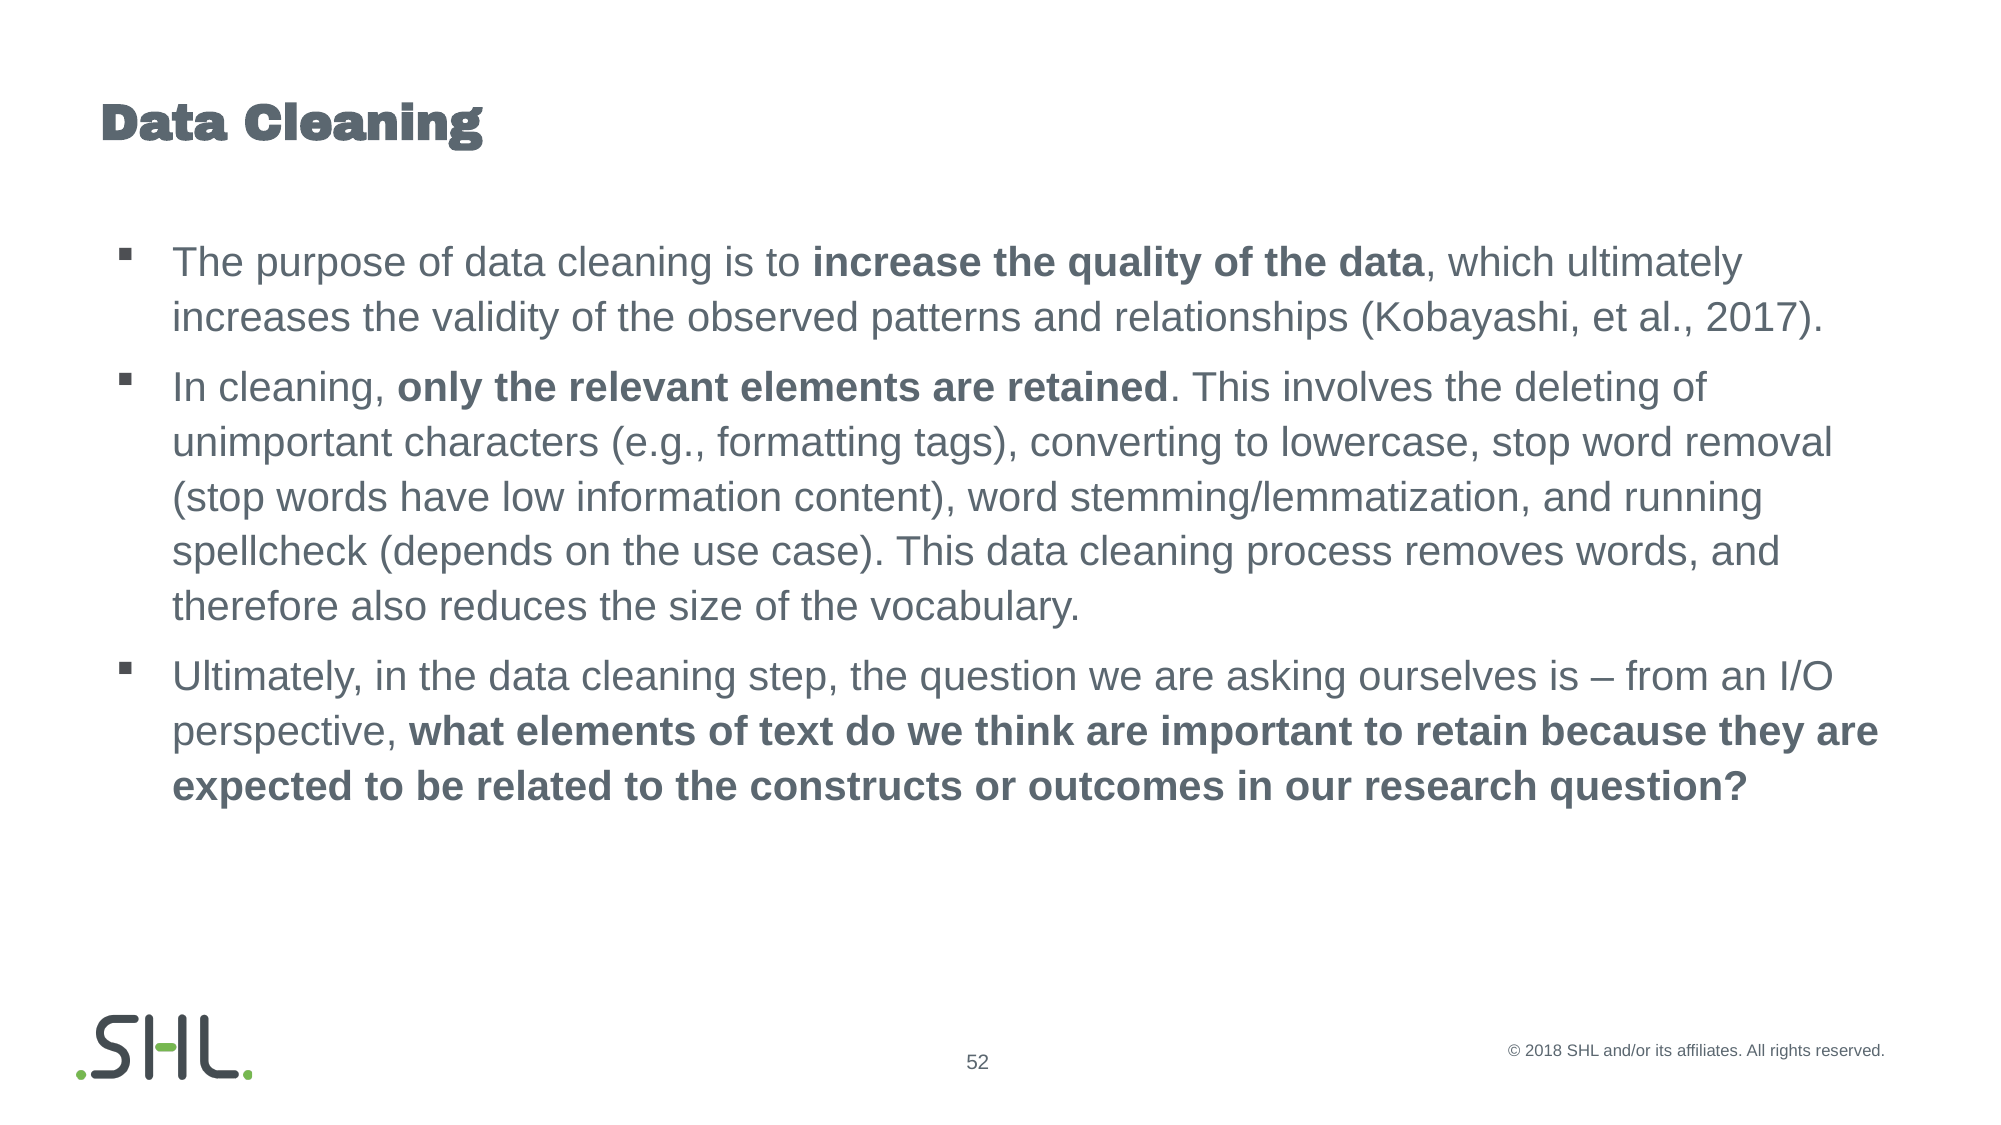

# Data Cleaning
The purpose of data cleaning is to increase the quality of the data, which ultimately increases the validity of the observed patterns and relationships (Kobayashi, et al., 2017).
In cleaning, only the relevant elements are retained. This involves the deleting of unimportant characters (e.g., formatting tags), converting to lowercase, stop word removal (stop words have low information content), word stemming/lemmatization, and running spellcheck (depends on the use case). This data cleaning process removes words, and therefore also reduces the size of the vocabulary.
Ultimately, in the data cleaning step, the question we are asking ourselves is – from an I/O perspective, what elements of text do we think are important to retain because they are expected to be related to the constructs or outcomes in our research question?

© 2018 SHL and/or its affiliates. All rights reserved.